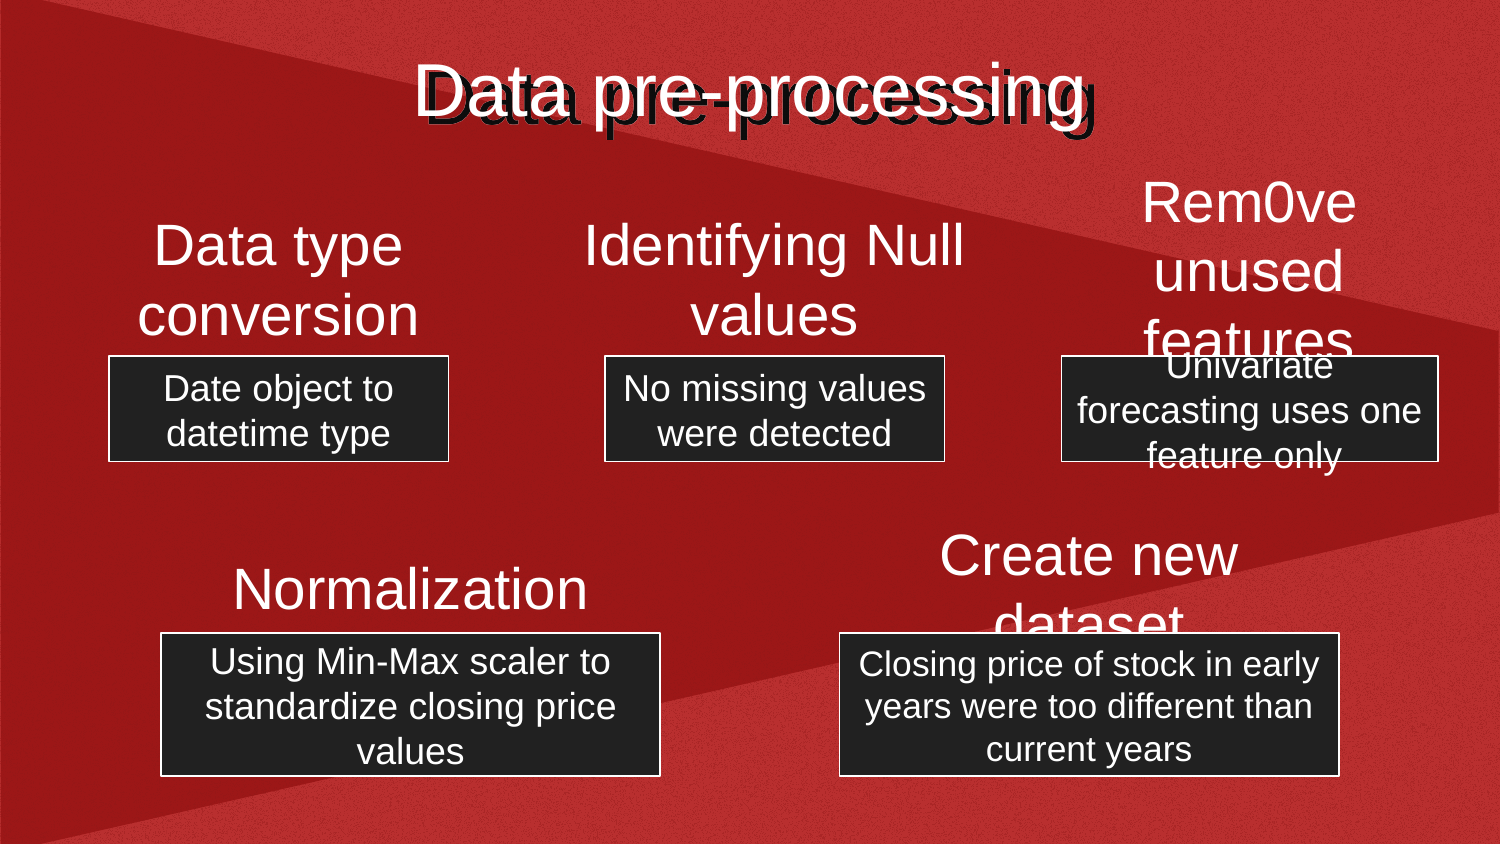

Data pre-processing
Rem0ve unused features
Identifying Null values
Data type conversion
Date object to datetime type
No missing values were detected
Univariate forecasting uses one feature only
Normalization
Create new dataset
Using Min-Max scaler to standardize closing price values
Closing price of stock in early years were too different than current years